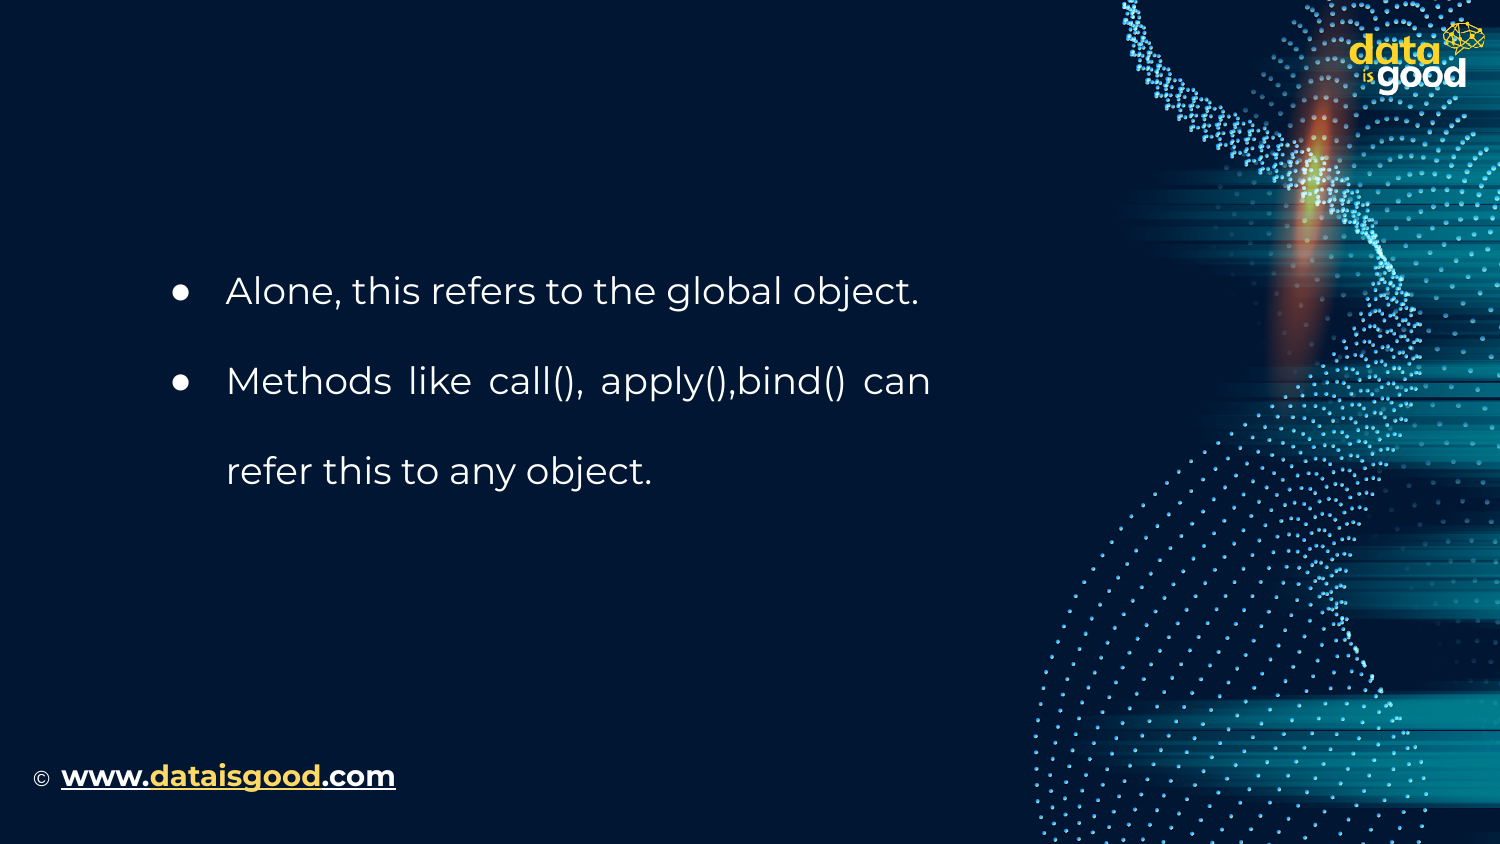

Alone, this refers to the global object.
Methods like call(), apply(),bind() can refer this to any object.